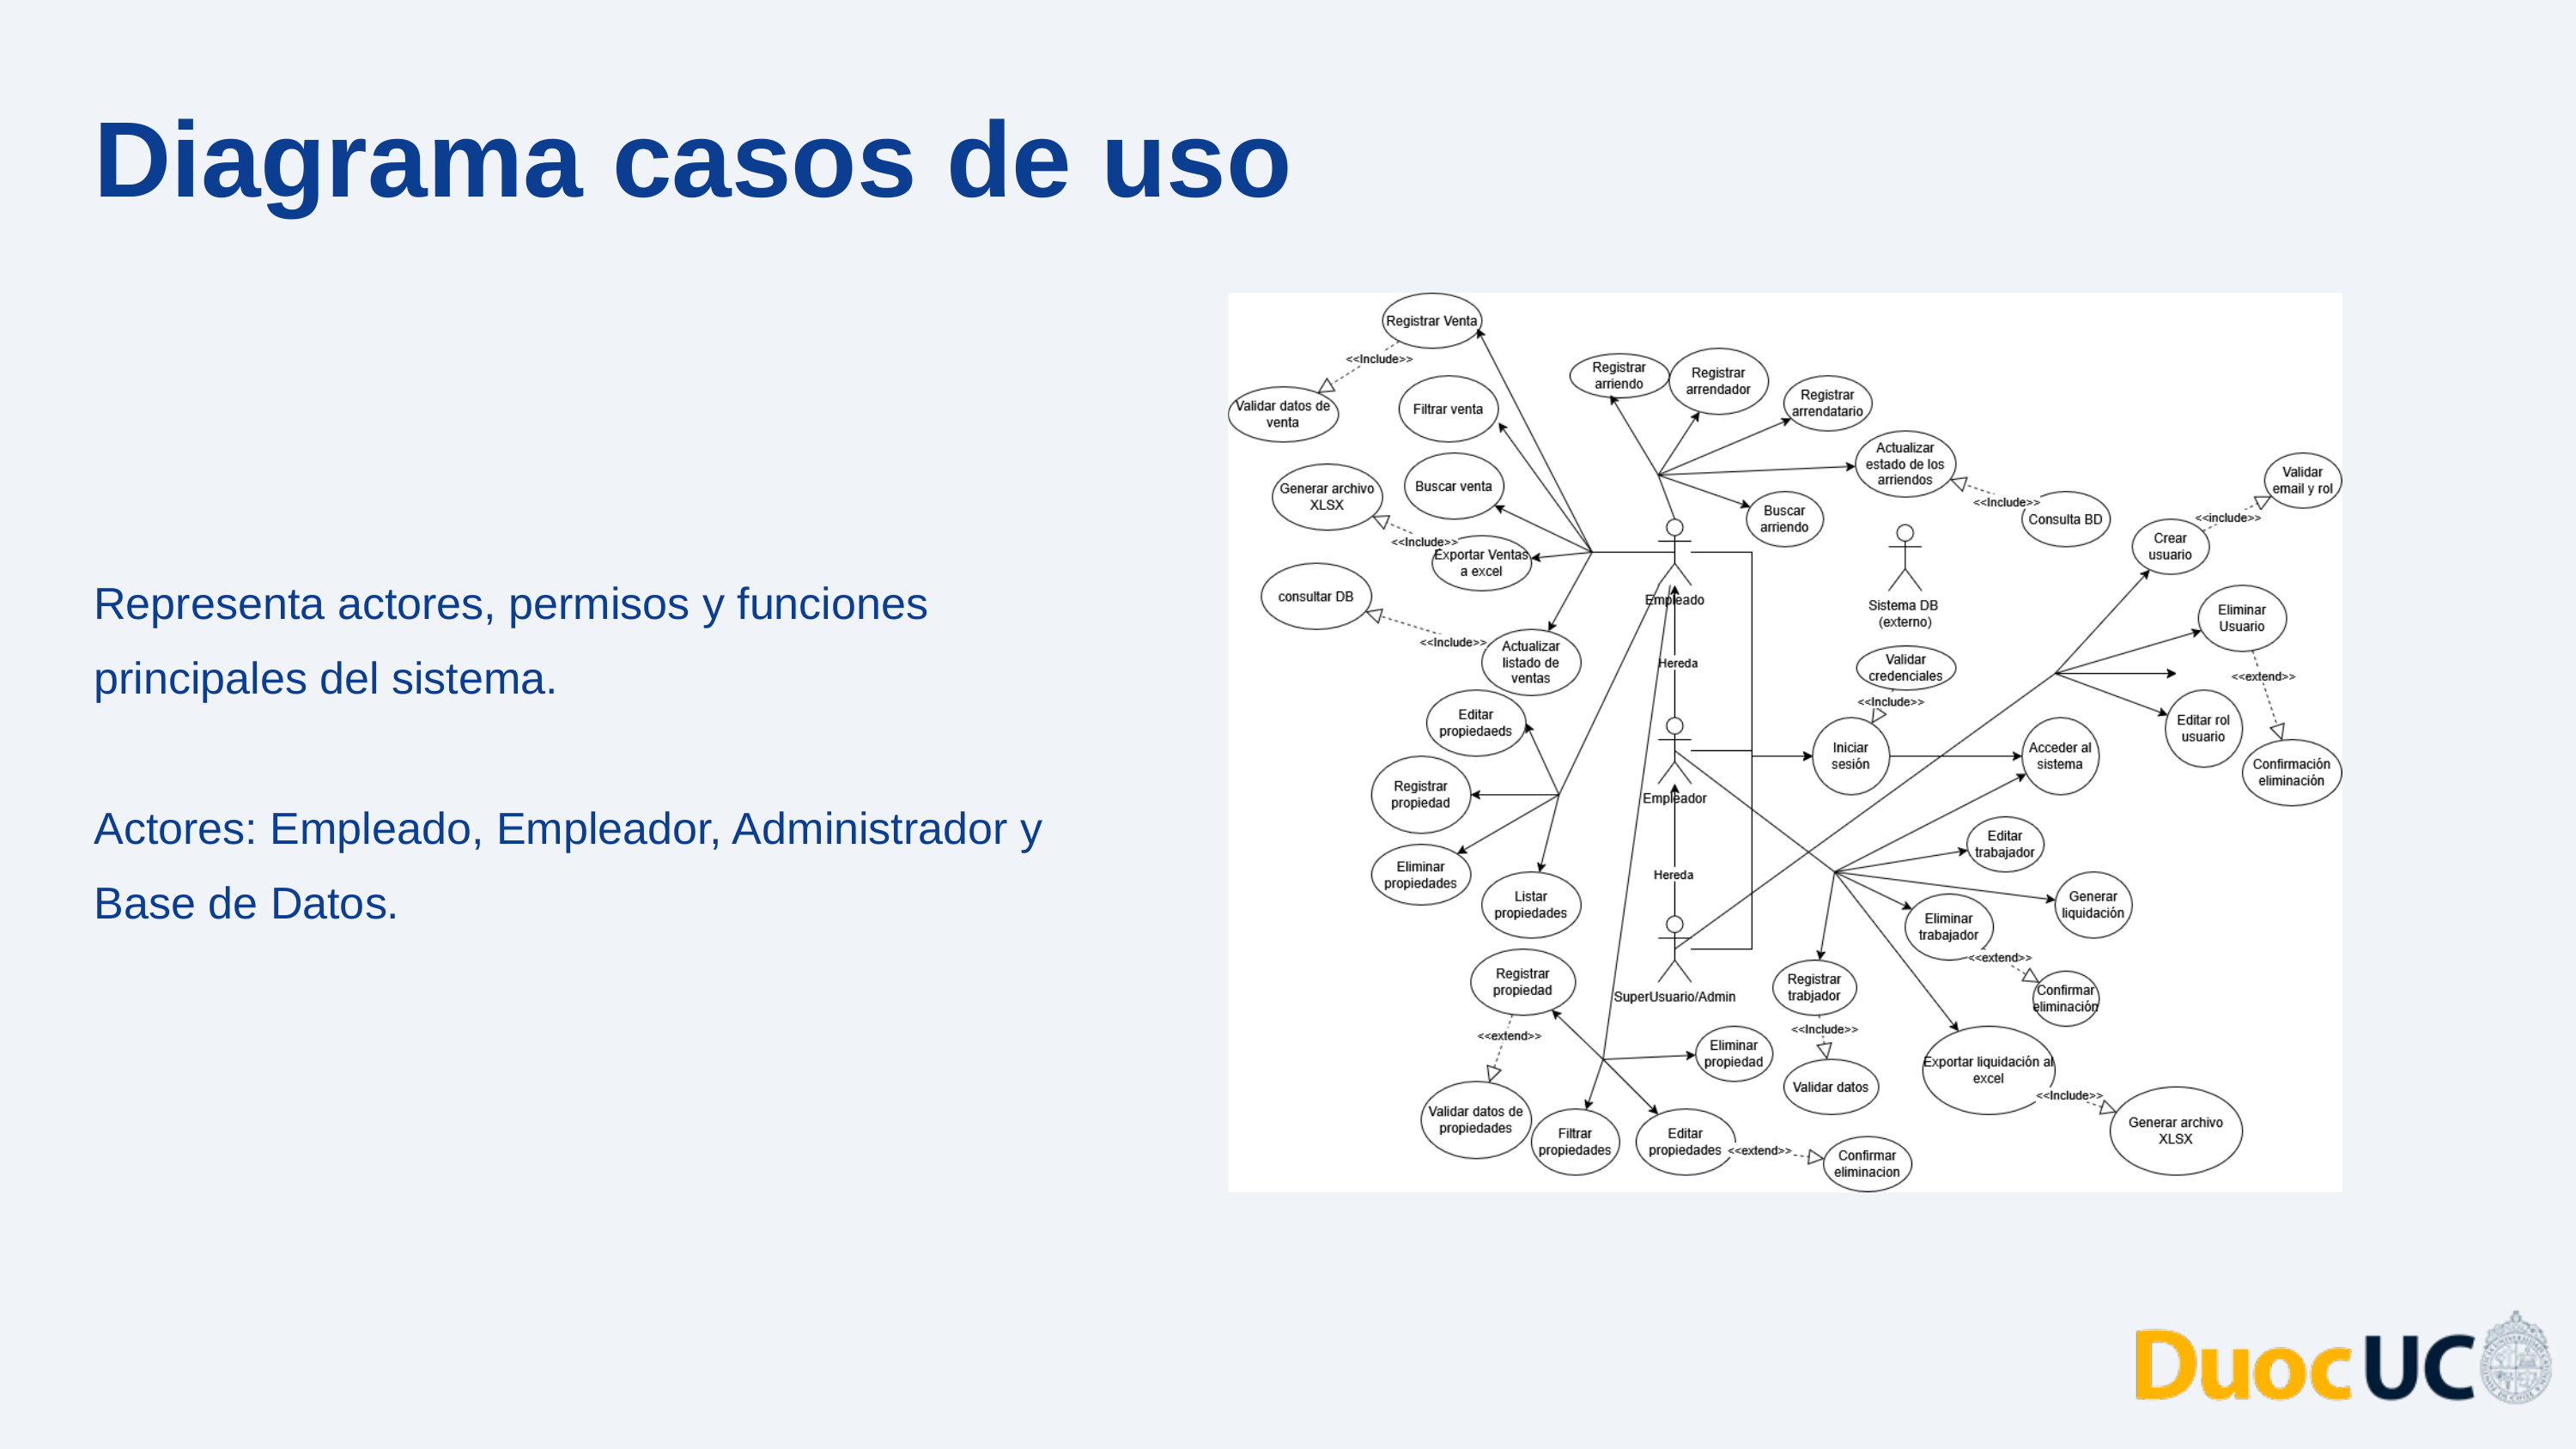

Diagrama casos de uso

Representa actores, permisos y funciones principales del sistema.

Actores: Empleado, Empleador, Administrador y Base de Datos.